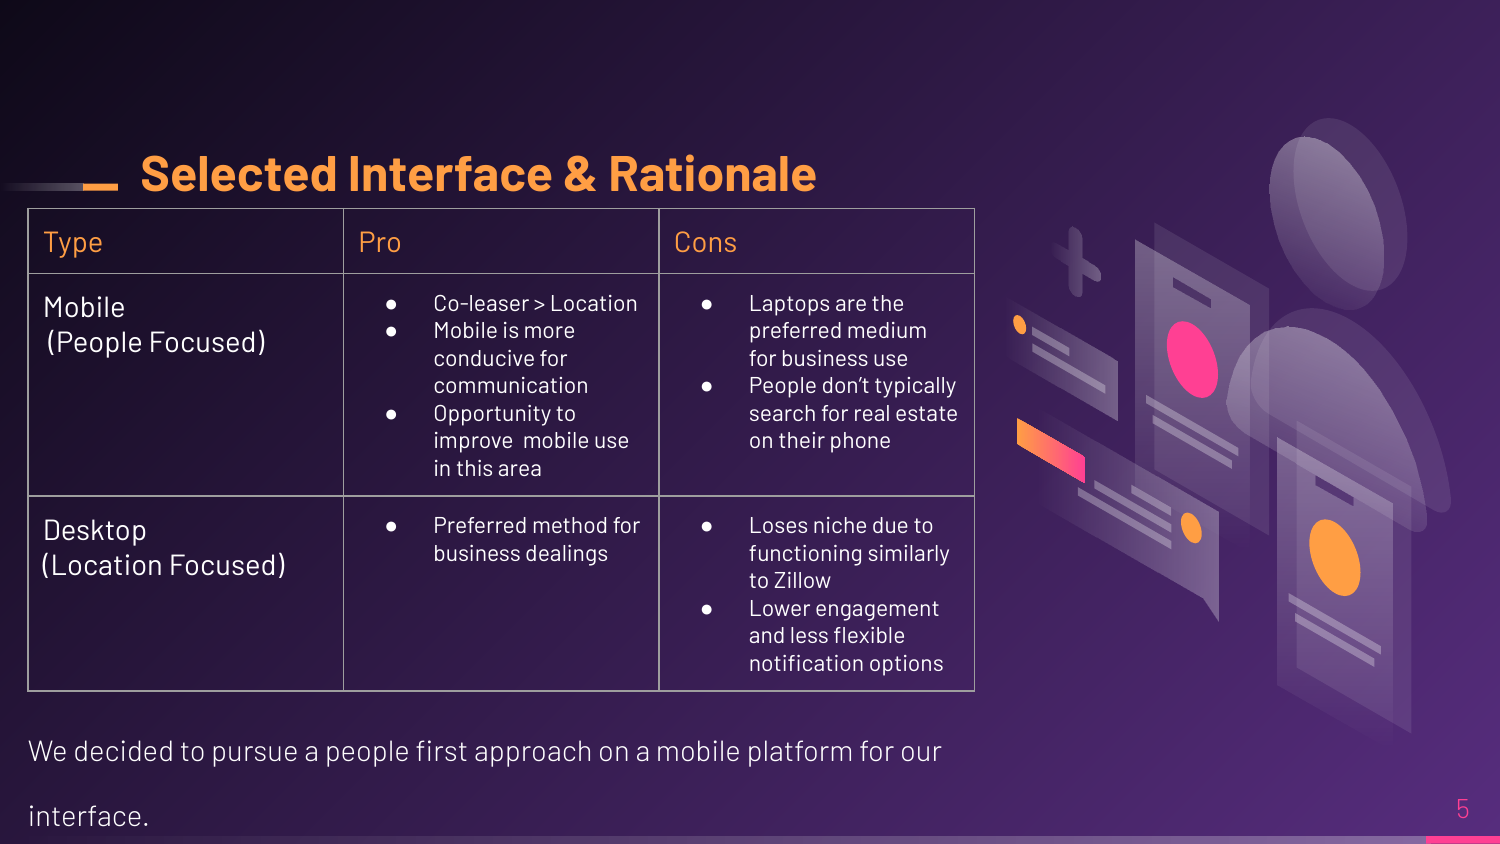

# Selected Interface & Rationale
| Type | Pro | Cons |
| --- | --- | --- |
| Mobile (People Focused) | Co-leaser > Location Mobile is more conducive for communication Opportunity to improve mobile use in this area | Laptops are the preferred medium for business use People don’t typically search for real estate on their phone |
| Desktop (Location Focused) | Preferred method for business dealings | Loses niche due to functioning similarly to Zillow Lower engagement and less flexible notification options |

We decided to pursue a people first approach on a mobile platform for our interface.
5